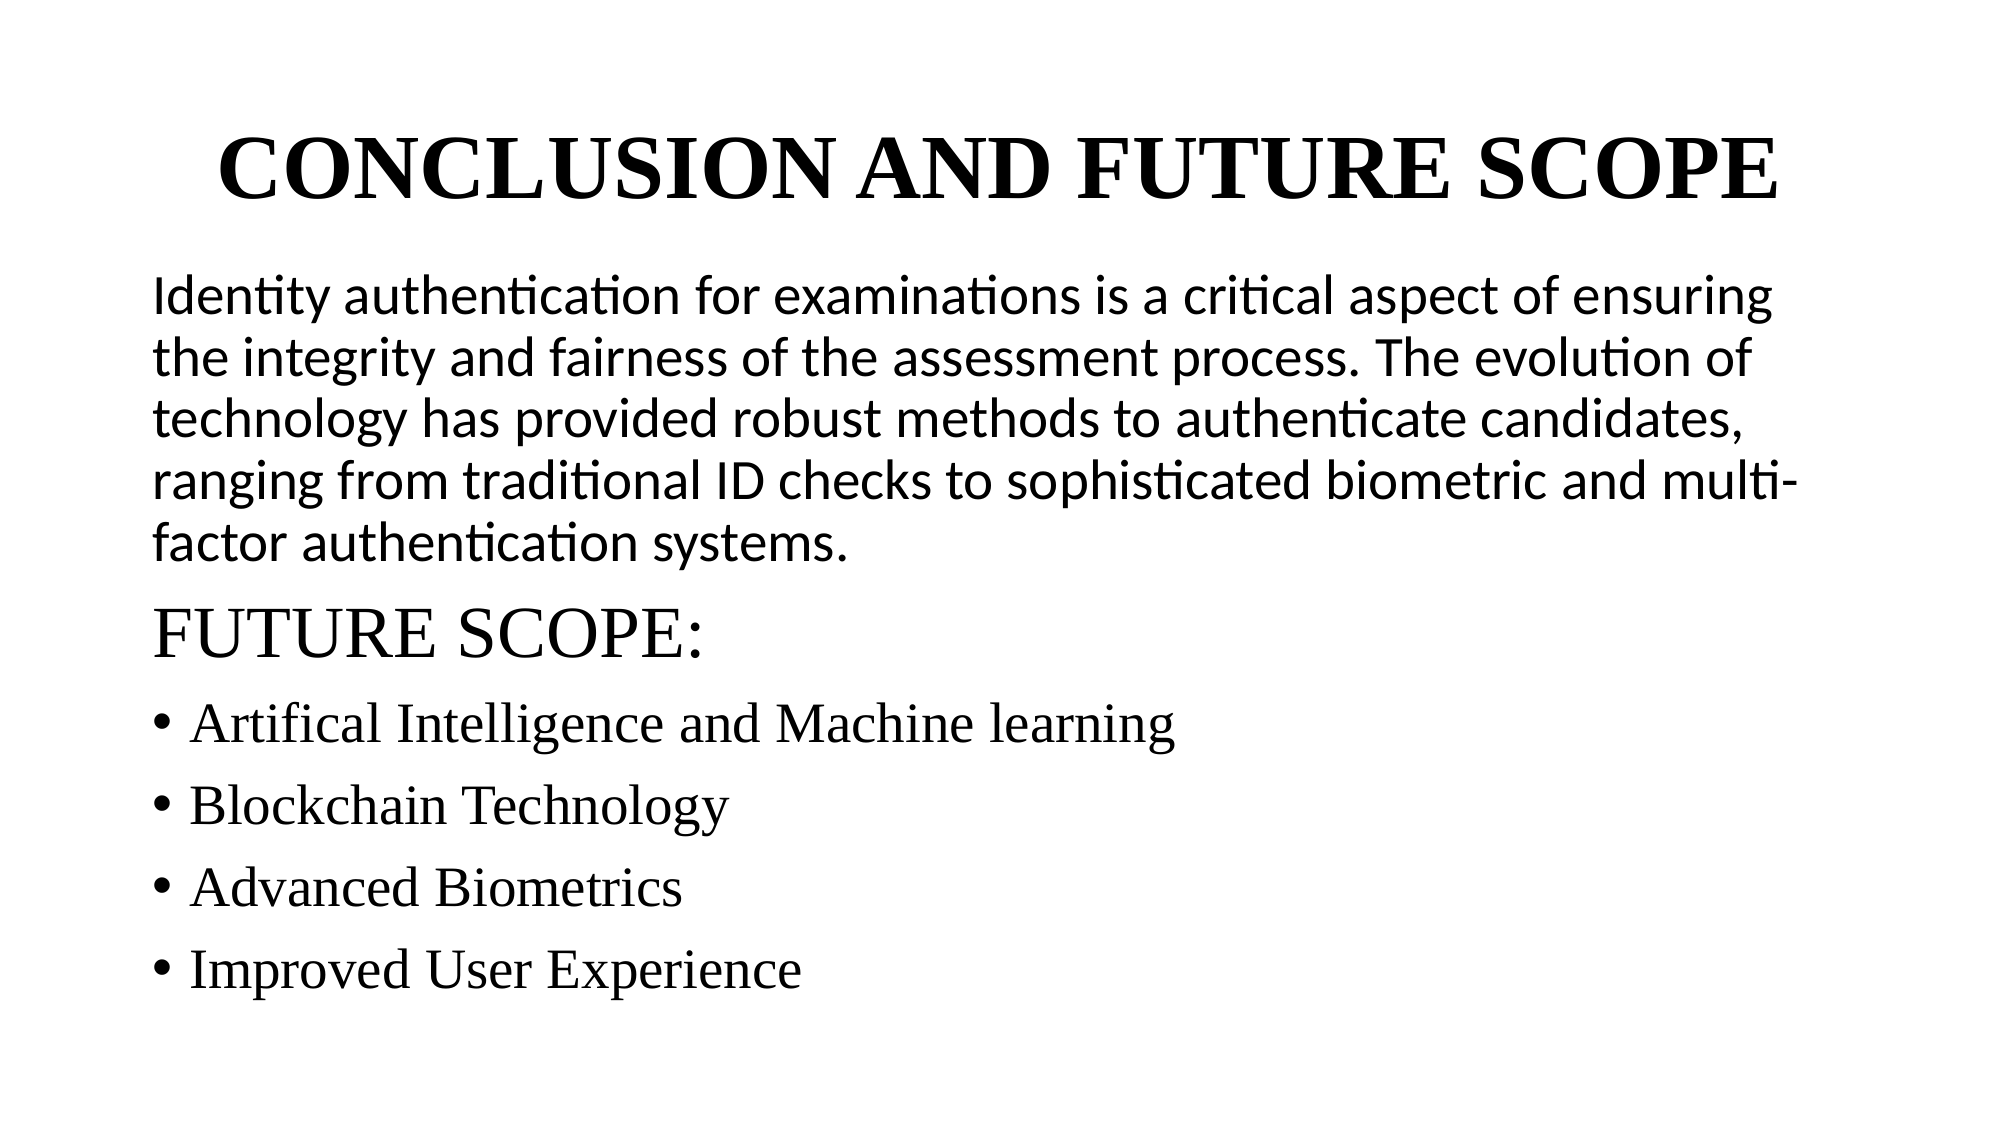

# CONCLUSION AND FUTURE SCOPE
Identity authentication for examinations is a critical aspect of ensuring the integrity and fairness of the assessment process. The evolution of technology has provided robust methods to authenticate candidates, ranging from traditional ID checks to sophisticated biometric and multi-factor authentication systems.
FUTURE SCOPE:
Artifical Intelligence and Machine learning
Blockchain Technology
Advanced Biometrics
Improved User Experience